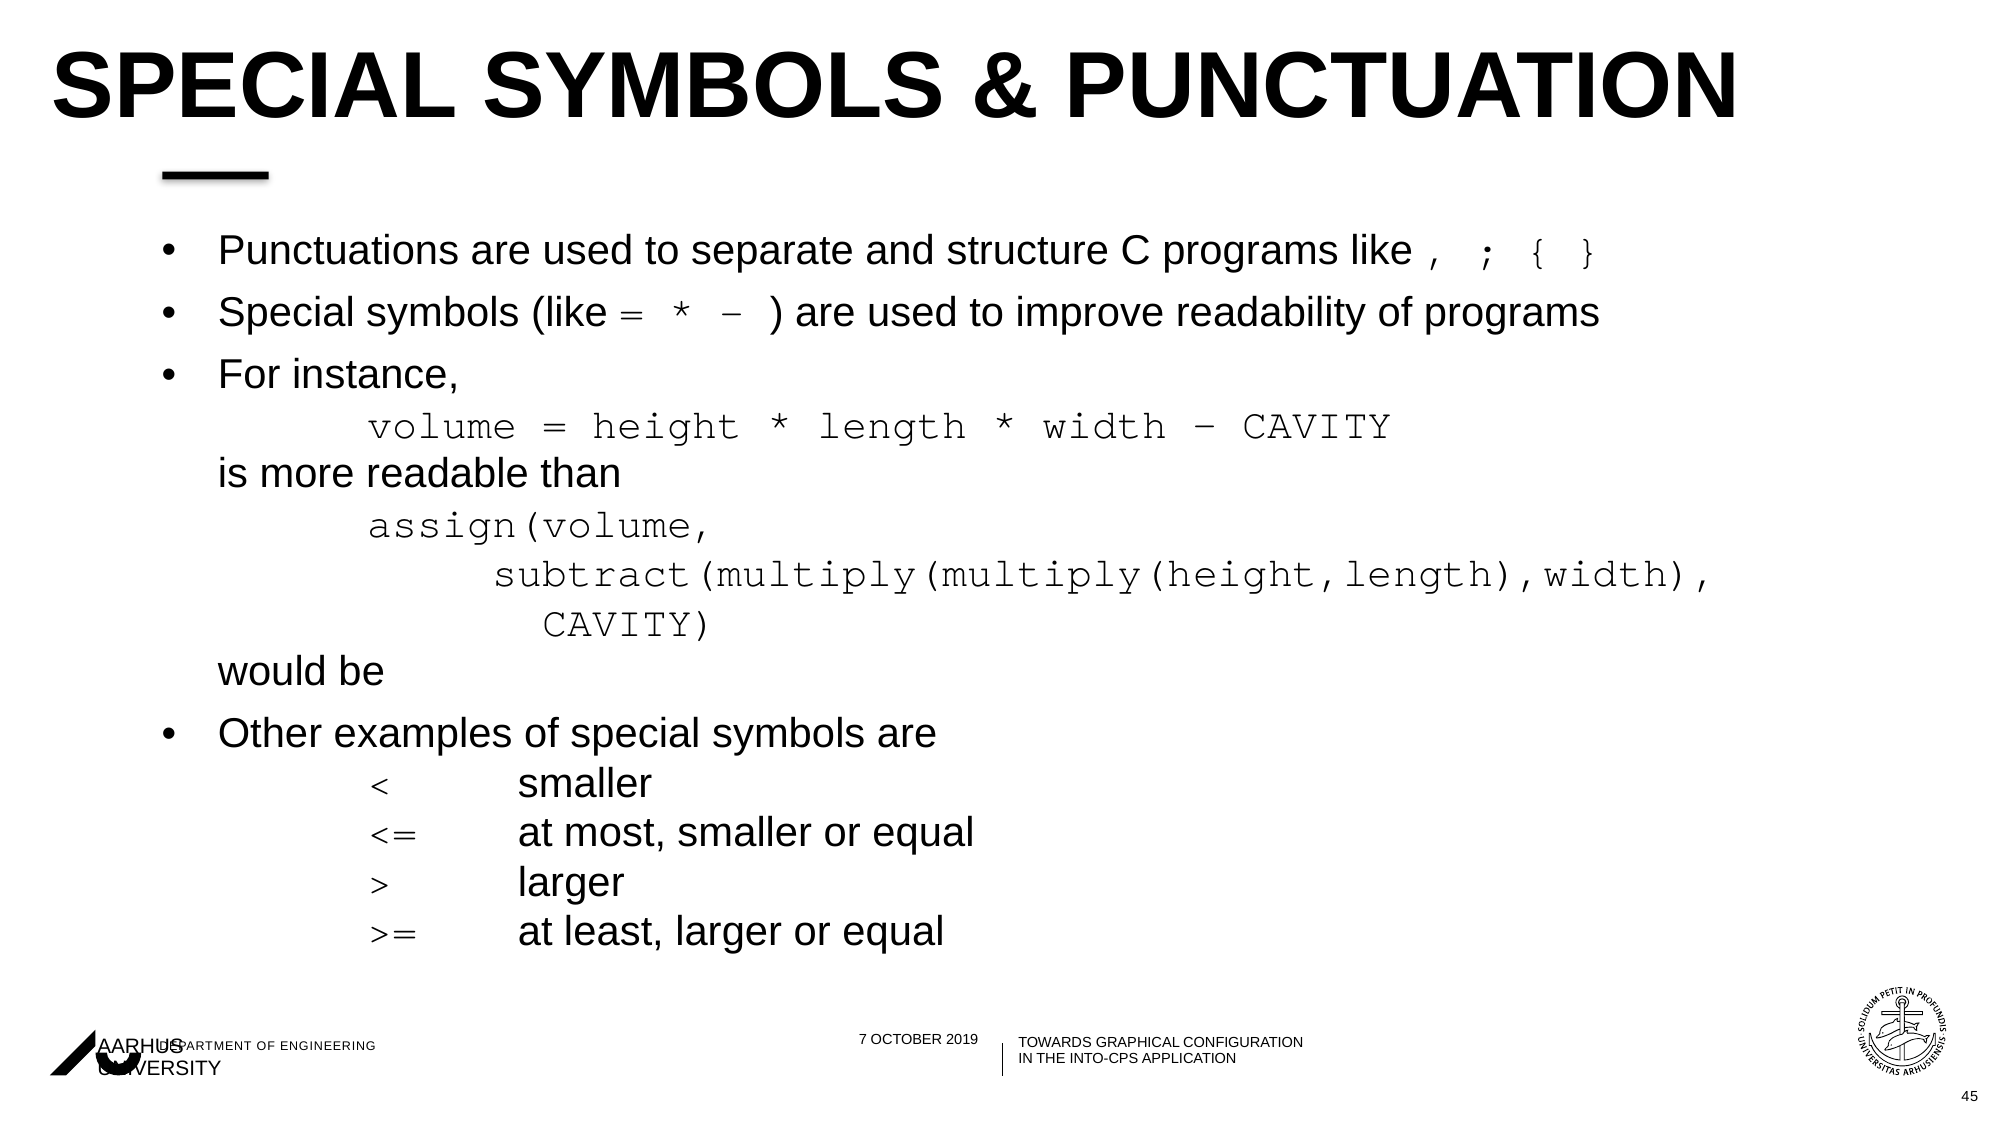

# Special symbols & Punctuation
Punctuations are used to separate and structure C programs like , ; { }
Special symbols (like = * - ) are used to improve readability of programs
For instance,
	volume = height * length * width – CAVITY
is more readable than
	assign(volume,
           subtract(multiply(multiply(height,length),width),
		 CAVITY)
would be
Other examples of special symbols are
	<	smaller
	<=	at most, smaller or equal
	>	larger
	>=	at least, larger or equal
45